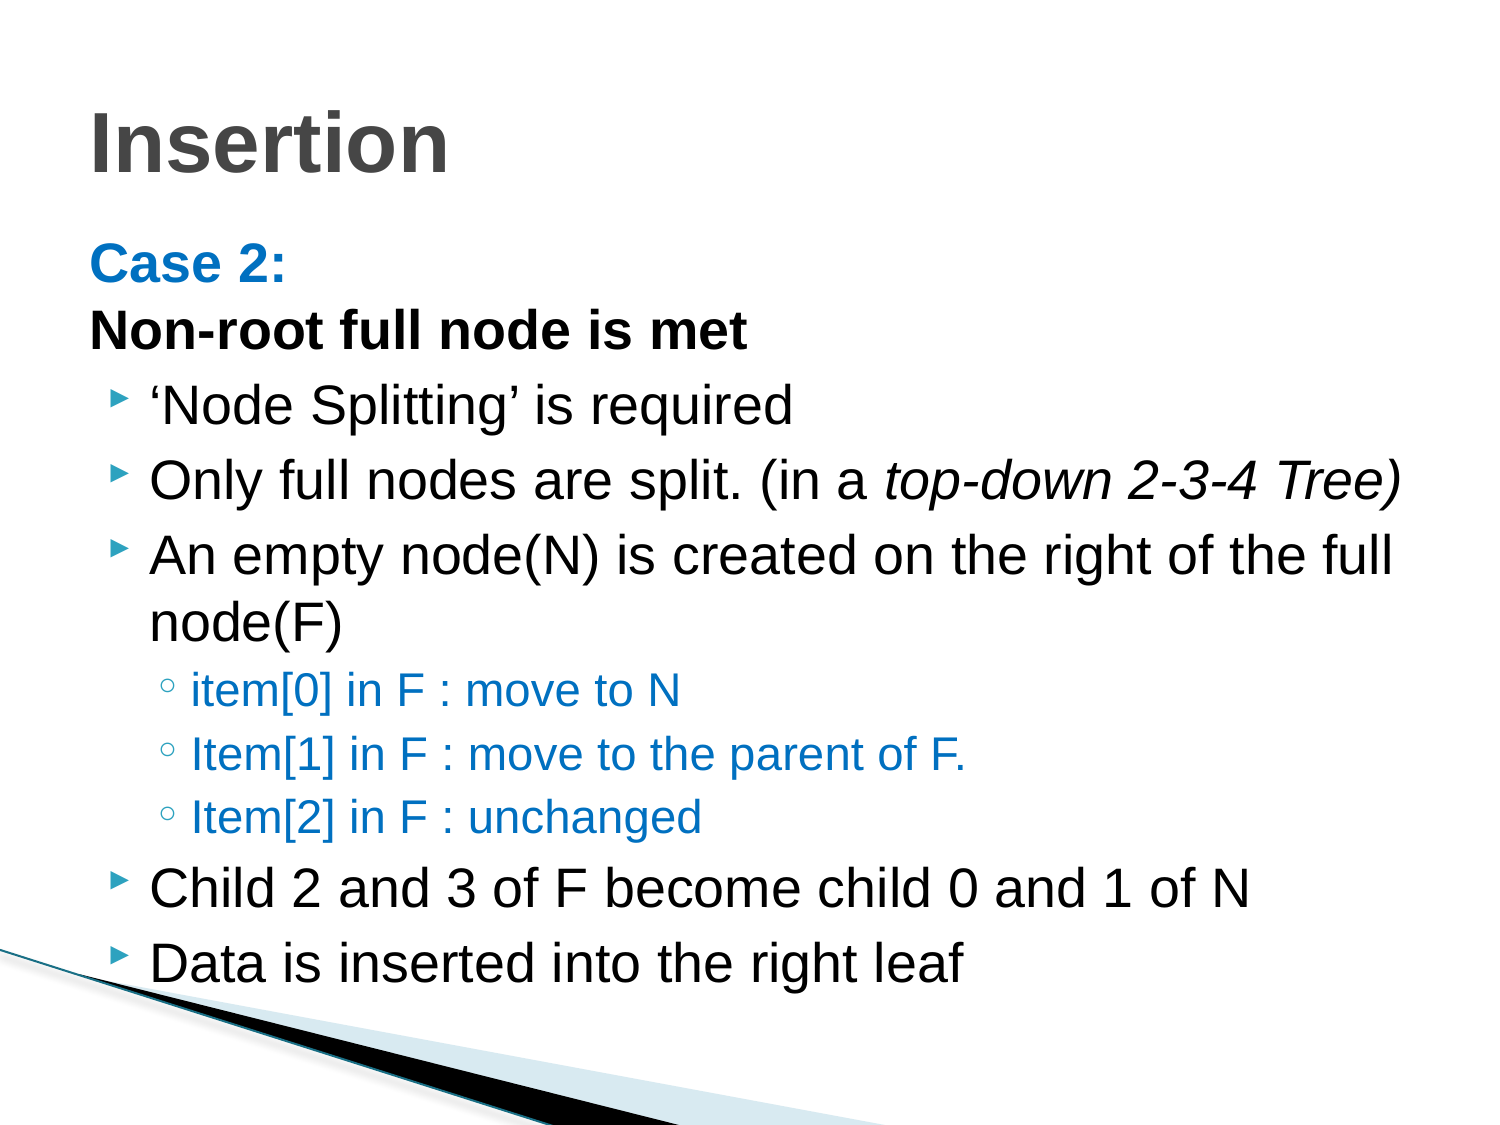

# Insertion
Case 2:
Non-root full node is met
‘Node Splitting’ is required
Only full nodes are split. (in a top-down 2-3-4 Tree)
An empty node(N) is created on the right of the full node(F)
item[0] in F : move to N
Item[1] in F : move to the parent of F.
Item[2] in F : unchanged
Child 2 and 3 of F become child 0 and 1 of N
Data is inserted into the right leaf